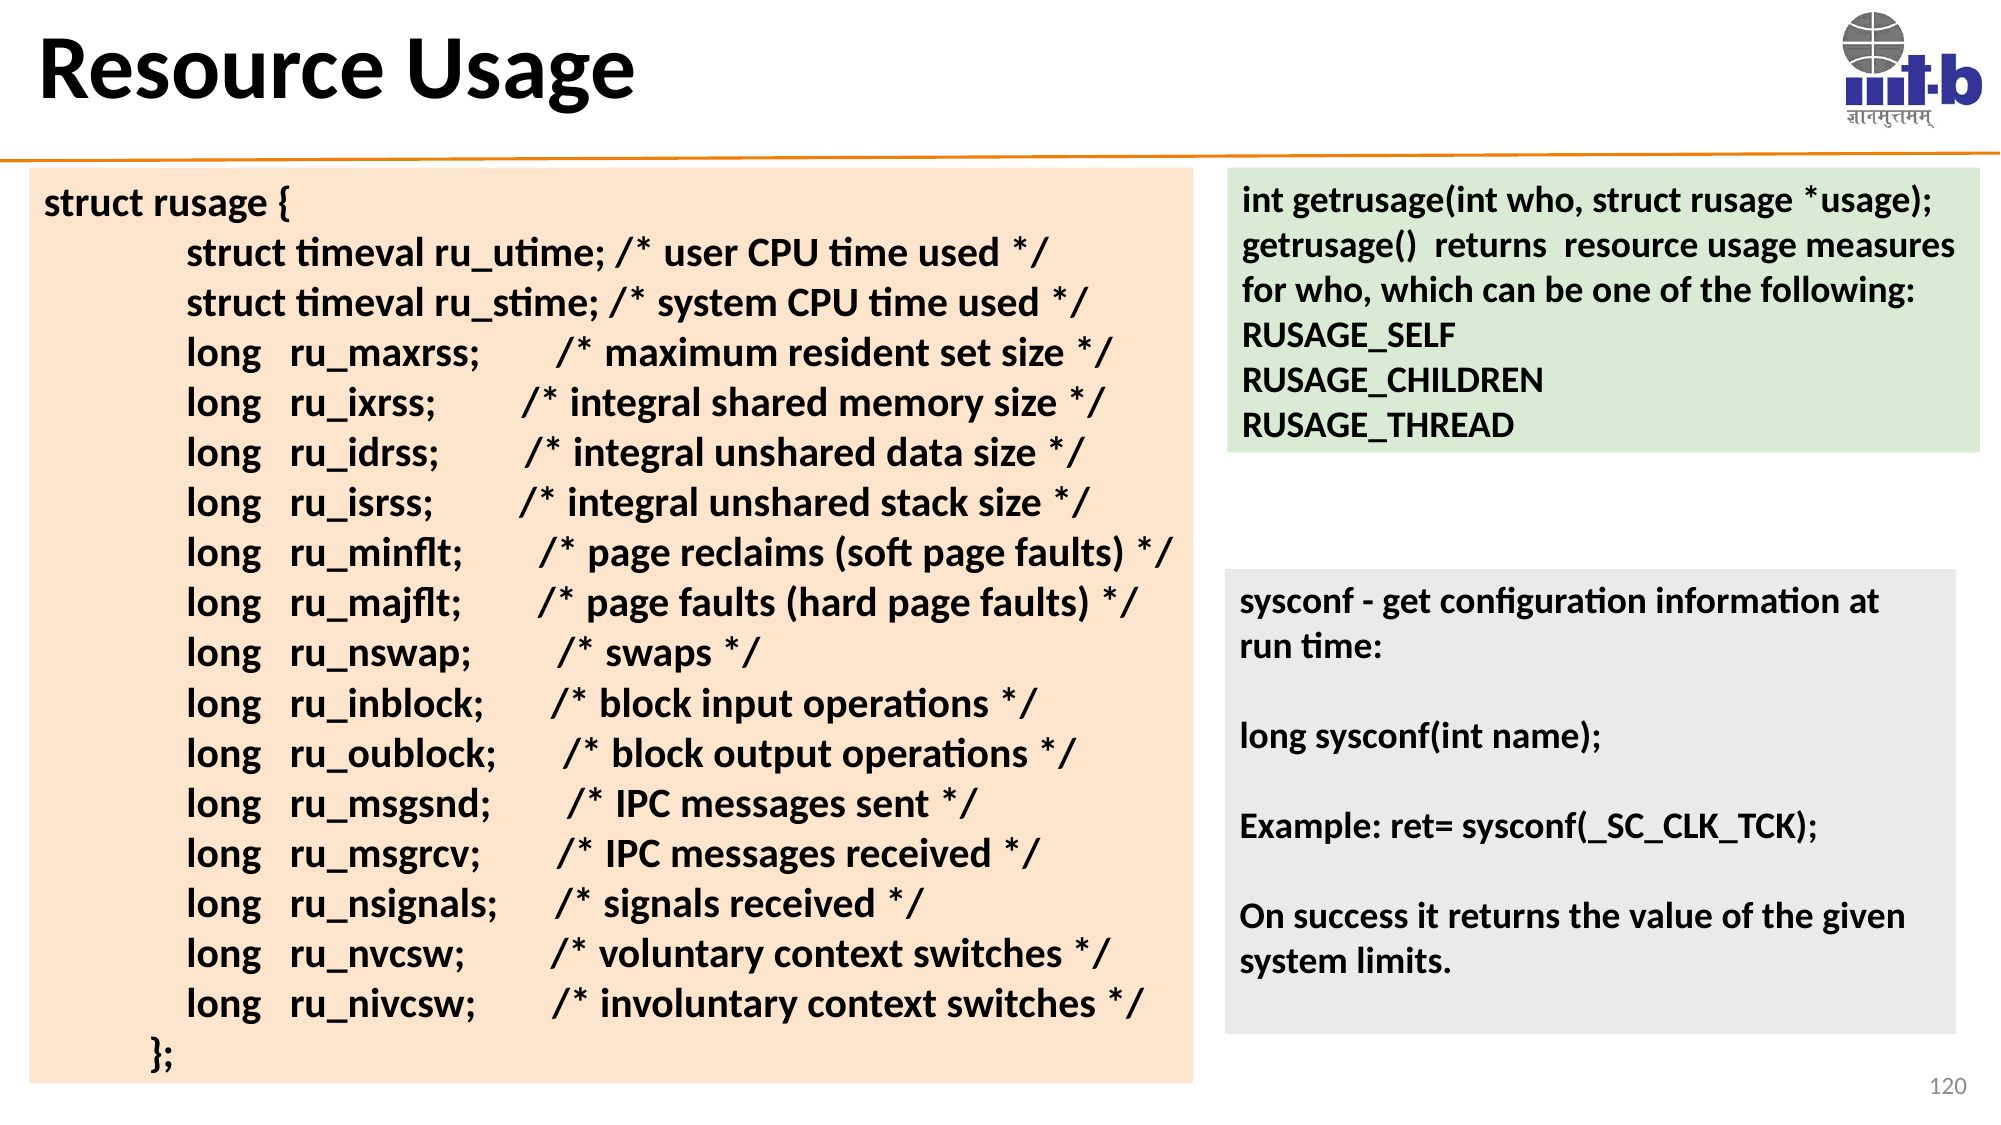

# Resource Usage
struct rusage {
               struct timeval ru_utime; /* user CPU time used */
               struct timeval ru_stime; /* system CPU time used */
               long   ru_maxrss;        /* maximum resident set size */
               long   ru_ixrss;         /* integral shared memory size */
               long   ru_idrss;         /* integral unshared data size */
               long   ru_isrss;         /* integral unshared stack size */
               long   ru_minflt;        /* page reclaims (soft page faults) */
               long   ru_majflt;        /* page faults (hard page faults) */
               long   ru_nswap;         /* swaps */
               long   ru_inblock;       /* block input operations */
               long   ru_oublock;       /* block output operations */
               long   ru_msgsnd;        /* IPC messages sent */
               long   ru_msgrcv;        /* IPC messages received */
               long   ru_nsignals;      /* signals received */
               long   ru_nvcsw;         /* voluntary context switches */
               long   ru_nivcsw;        /* involuntary context switches */
           };
int getrusage(int who, struct rusage *usage);
getrusage()  returns  resource usage measures
for who, which can be one of the following:
RUSAGE_SELF
RUSAGE_CHILDREN
RUSAGE_THREAD
sysconf - get configuration information at
run time:

long sysconf(int name);

Example: ret= sysconf(_SC_CLK_TCK);

On success it returns the value of the given system limits.

120